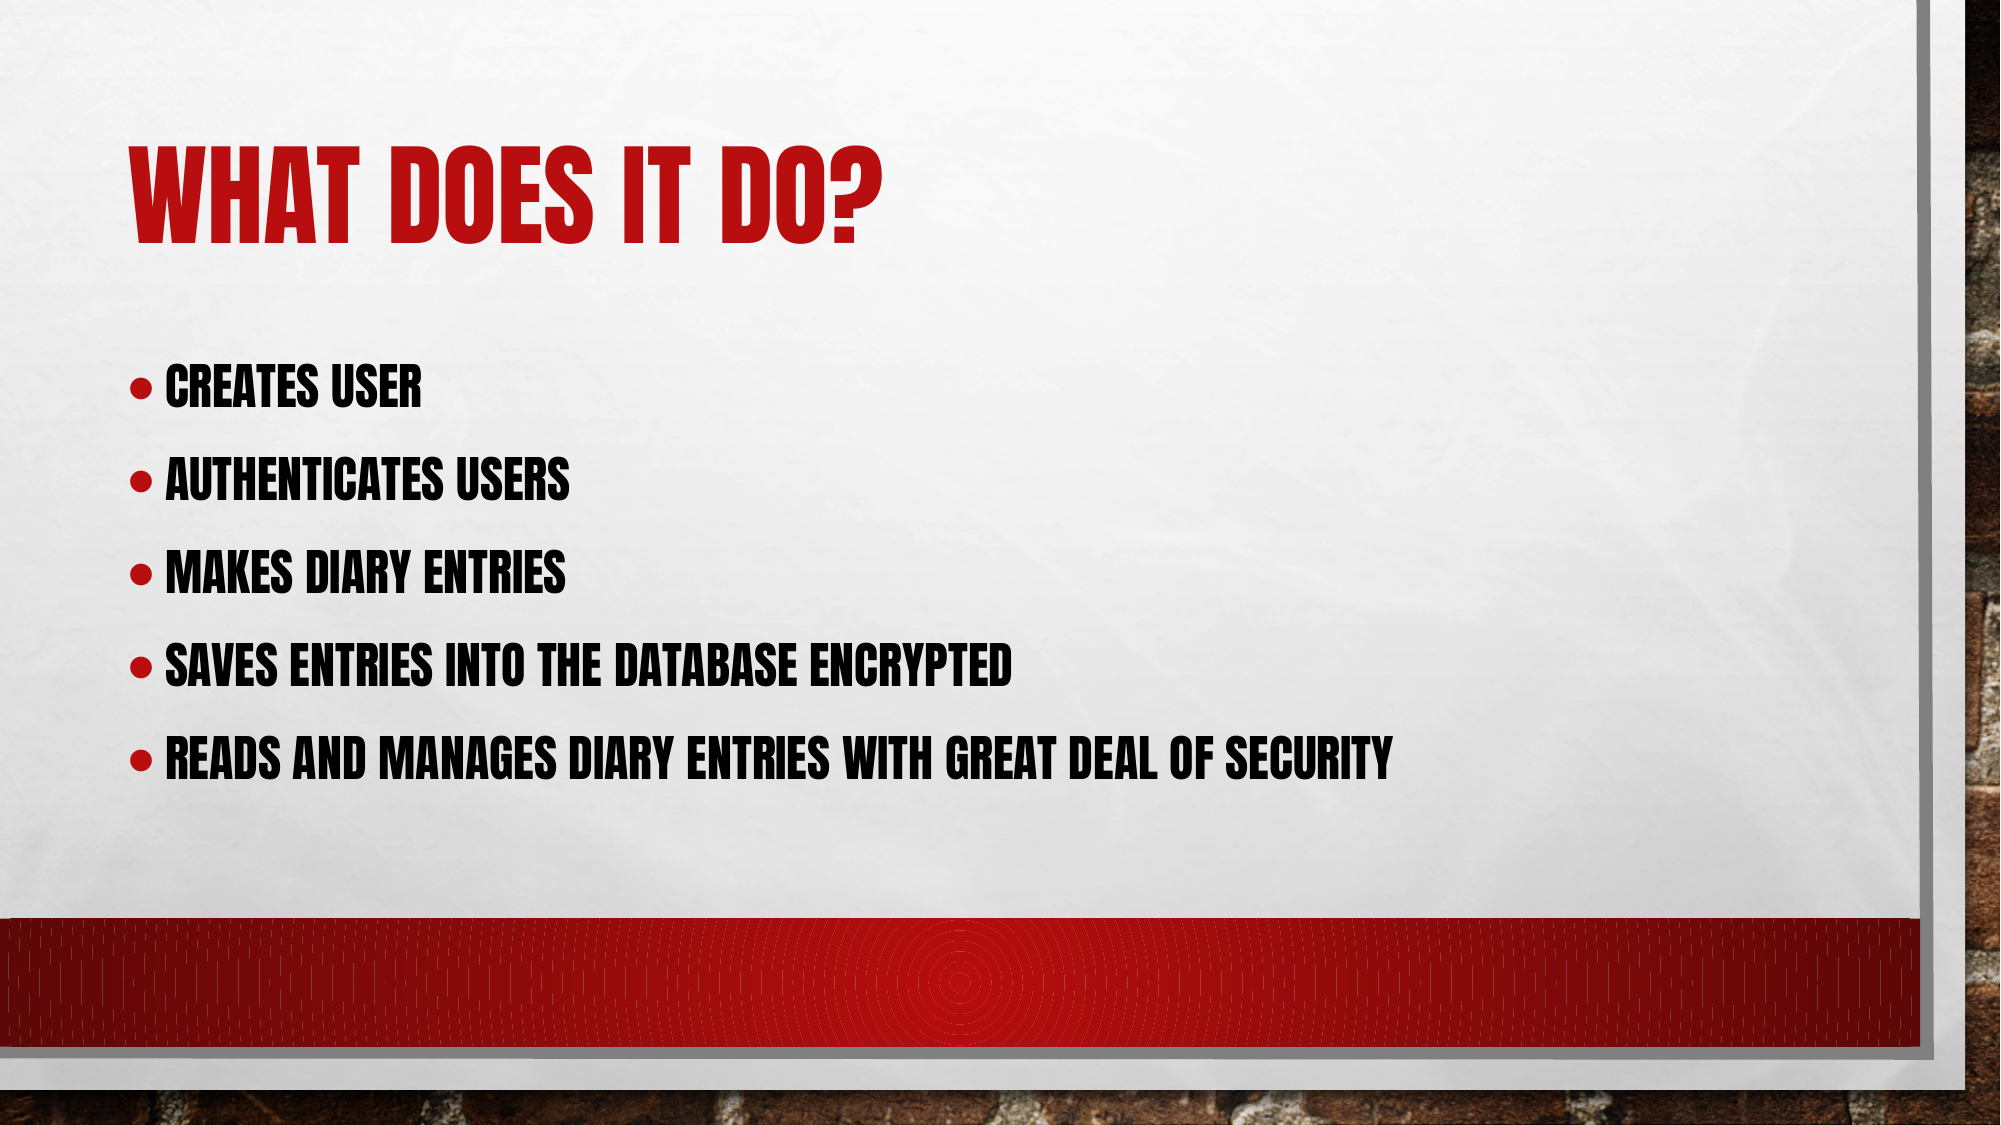

# What does it do?
Creates user
Authenticates users
Makes diary entries
Saves entries into the database encrypted
Reads and manages diary entries with great deal of security